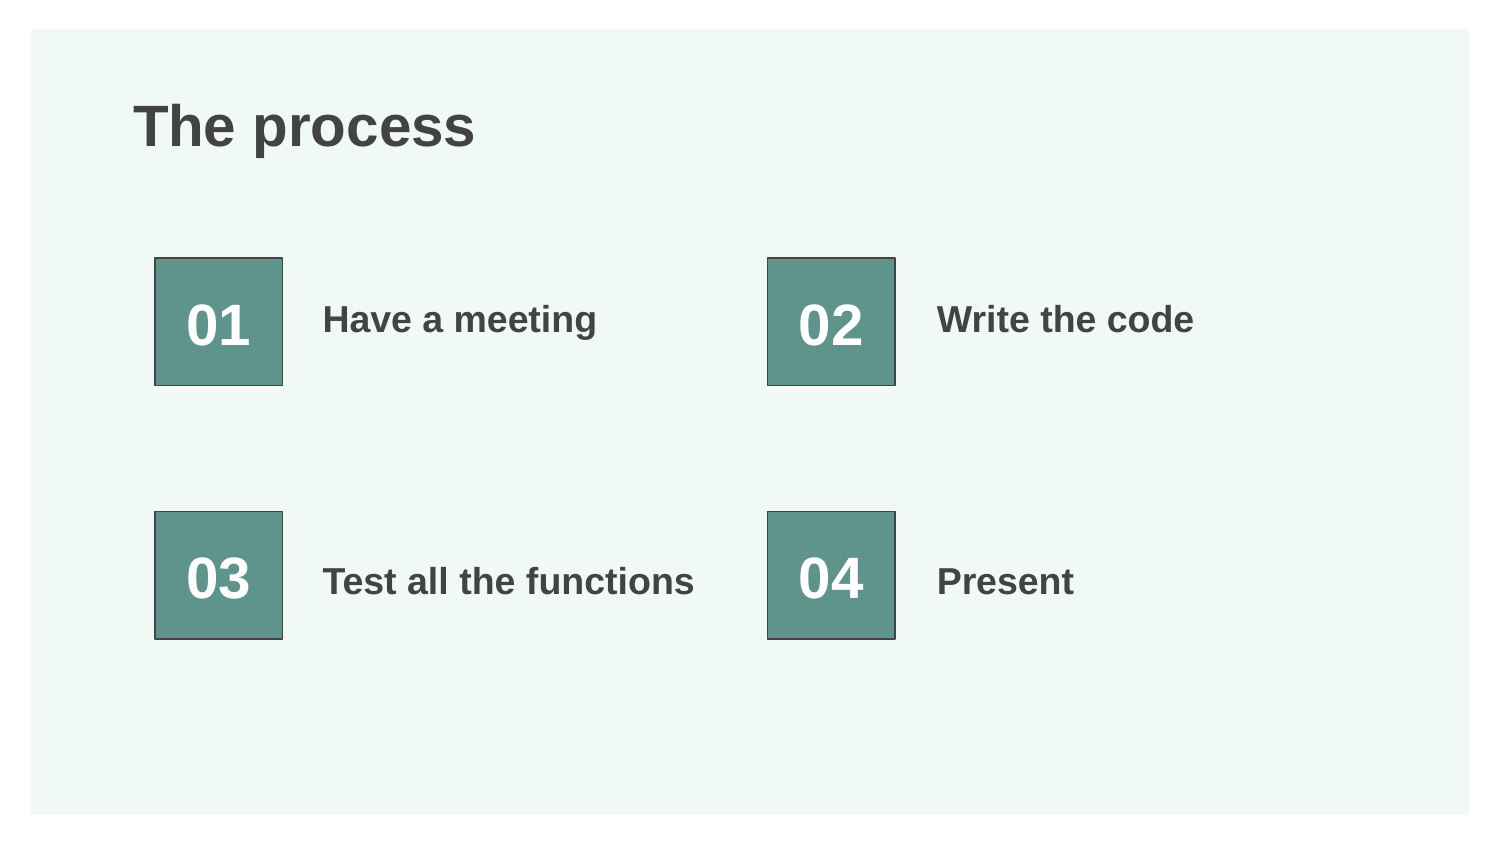

# The process
01
02
Have a meeting
Write the code
Test all the functions
Present
03
04